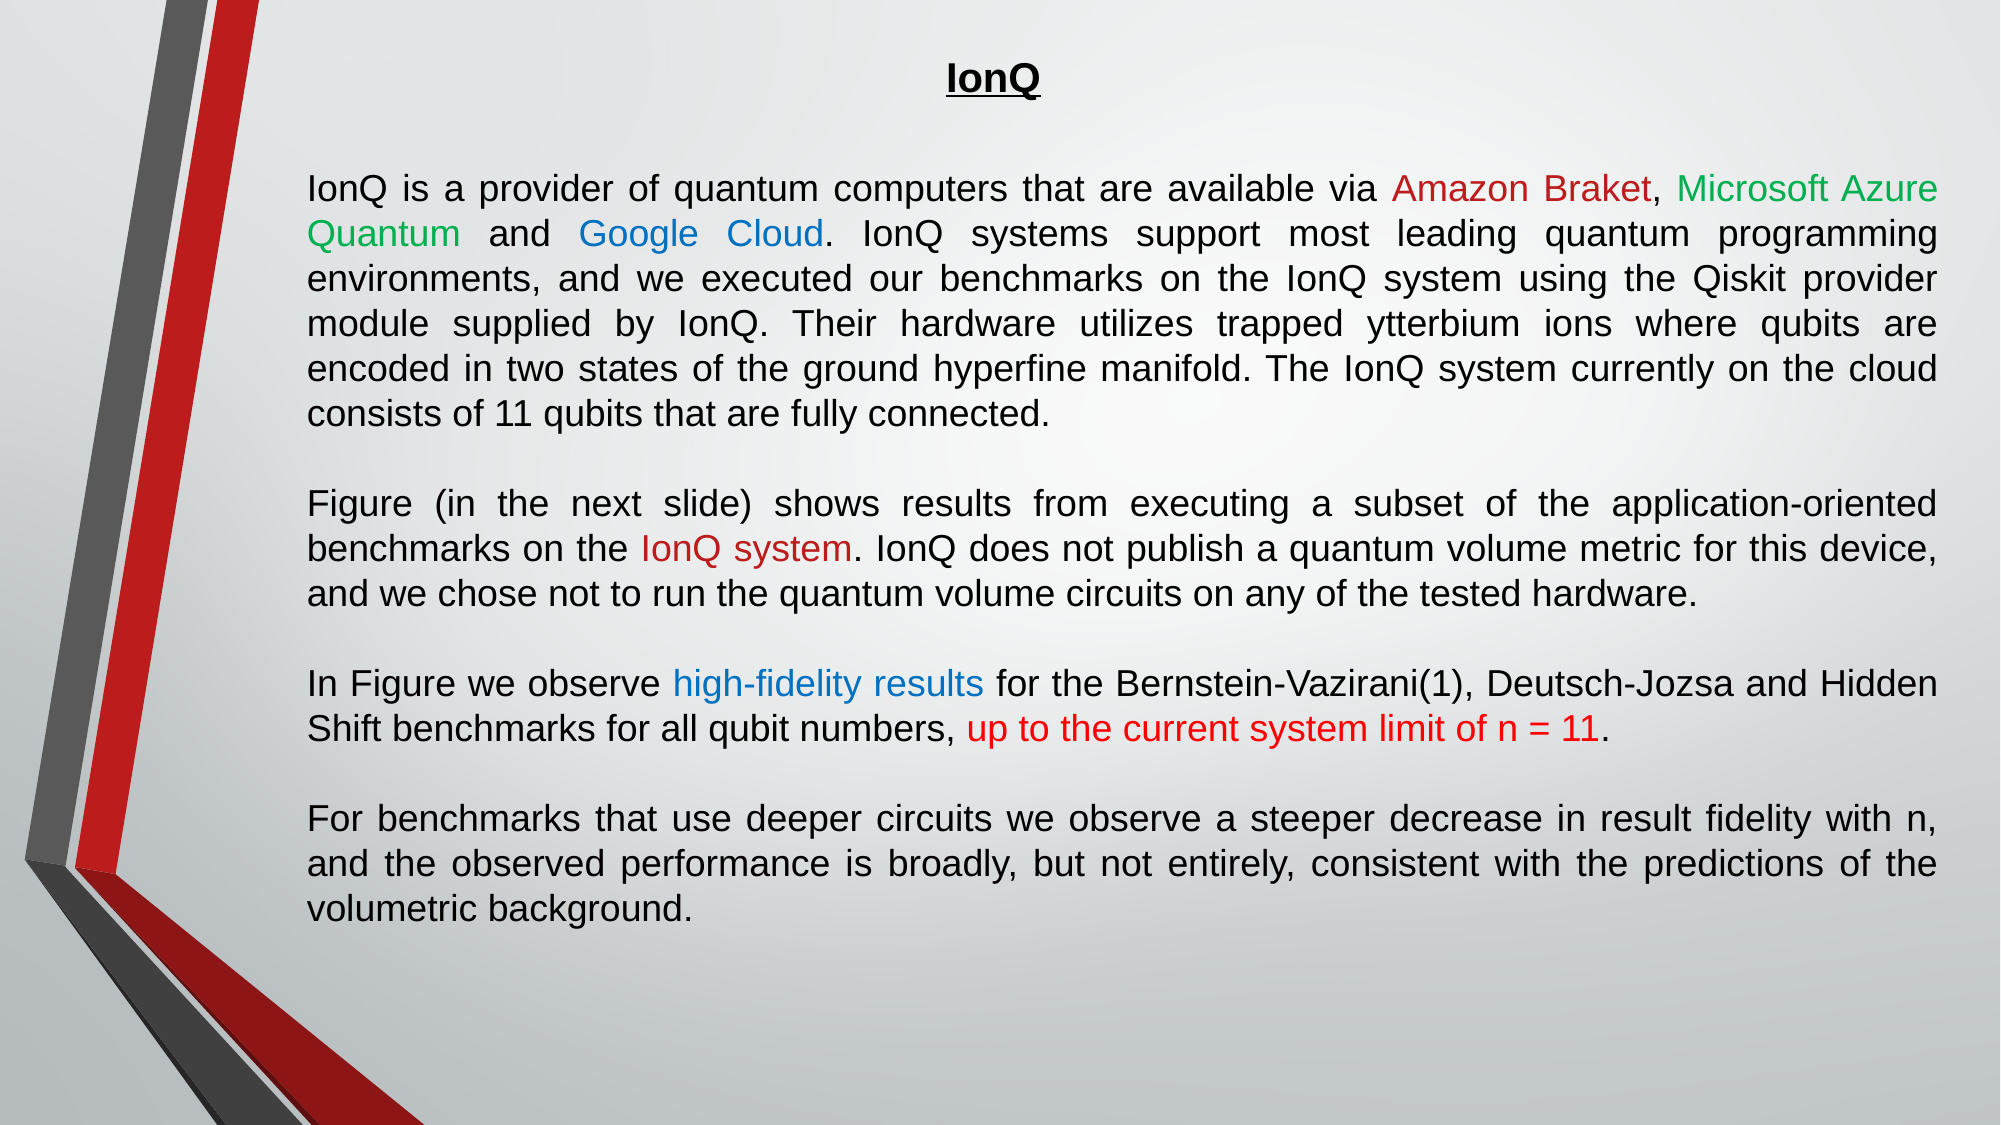

IonQ

IonQ is a provider of quantum computers that are available via Amazon Braket, Microsoft Azure Quantum and Google Cloud. IonQ systems support most leading quantum programming environments, and we executed our benchmarks on the IonQ system using the Qiskit provider module supplied by IonQ. Their hardware utilizes trapped ytterbium ions where qubits are encoded in two states of the ground hyperfine manifold. The IonQ system currently on the cloud consists of 11 qubits that are fully connected.

Figure (in the next slide) shows results from executing a subset of the application-oriented benchmarks on the IonQ system. IonQ does not publish a quantum volume metric for this device, and we chose not to run the quantum volume circuits on any of the tested hardware.

In Figure we observe high-fidelity results for the Bernstein-Vazirani(1), Deutsch-Jozsa and Hidden Shift benchmarks for all qubit numbers, up to the current system limit of n = 11.

For benchmarks that use deeper circuits we observe a steeper decrease in result fidelity with n, and the observed performance is broadly, but not entirely, consistent with the predictions of the volumetric background.